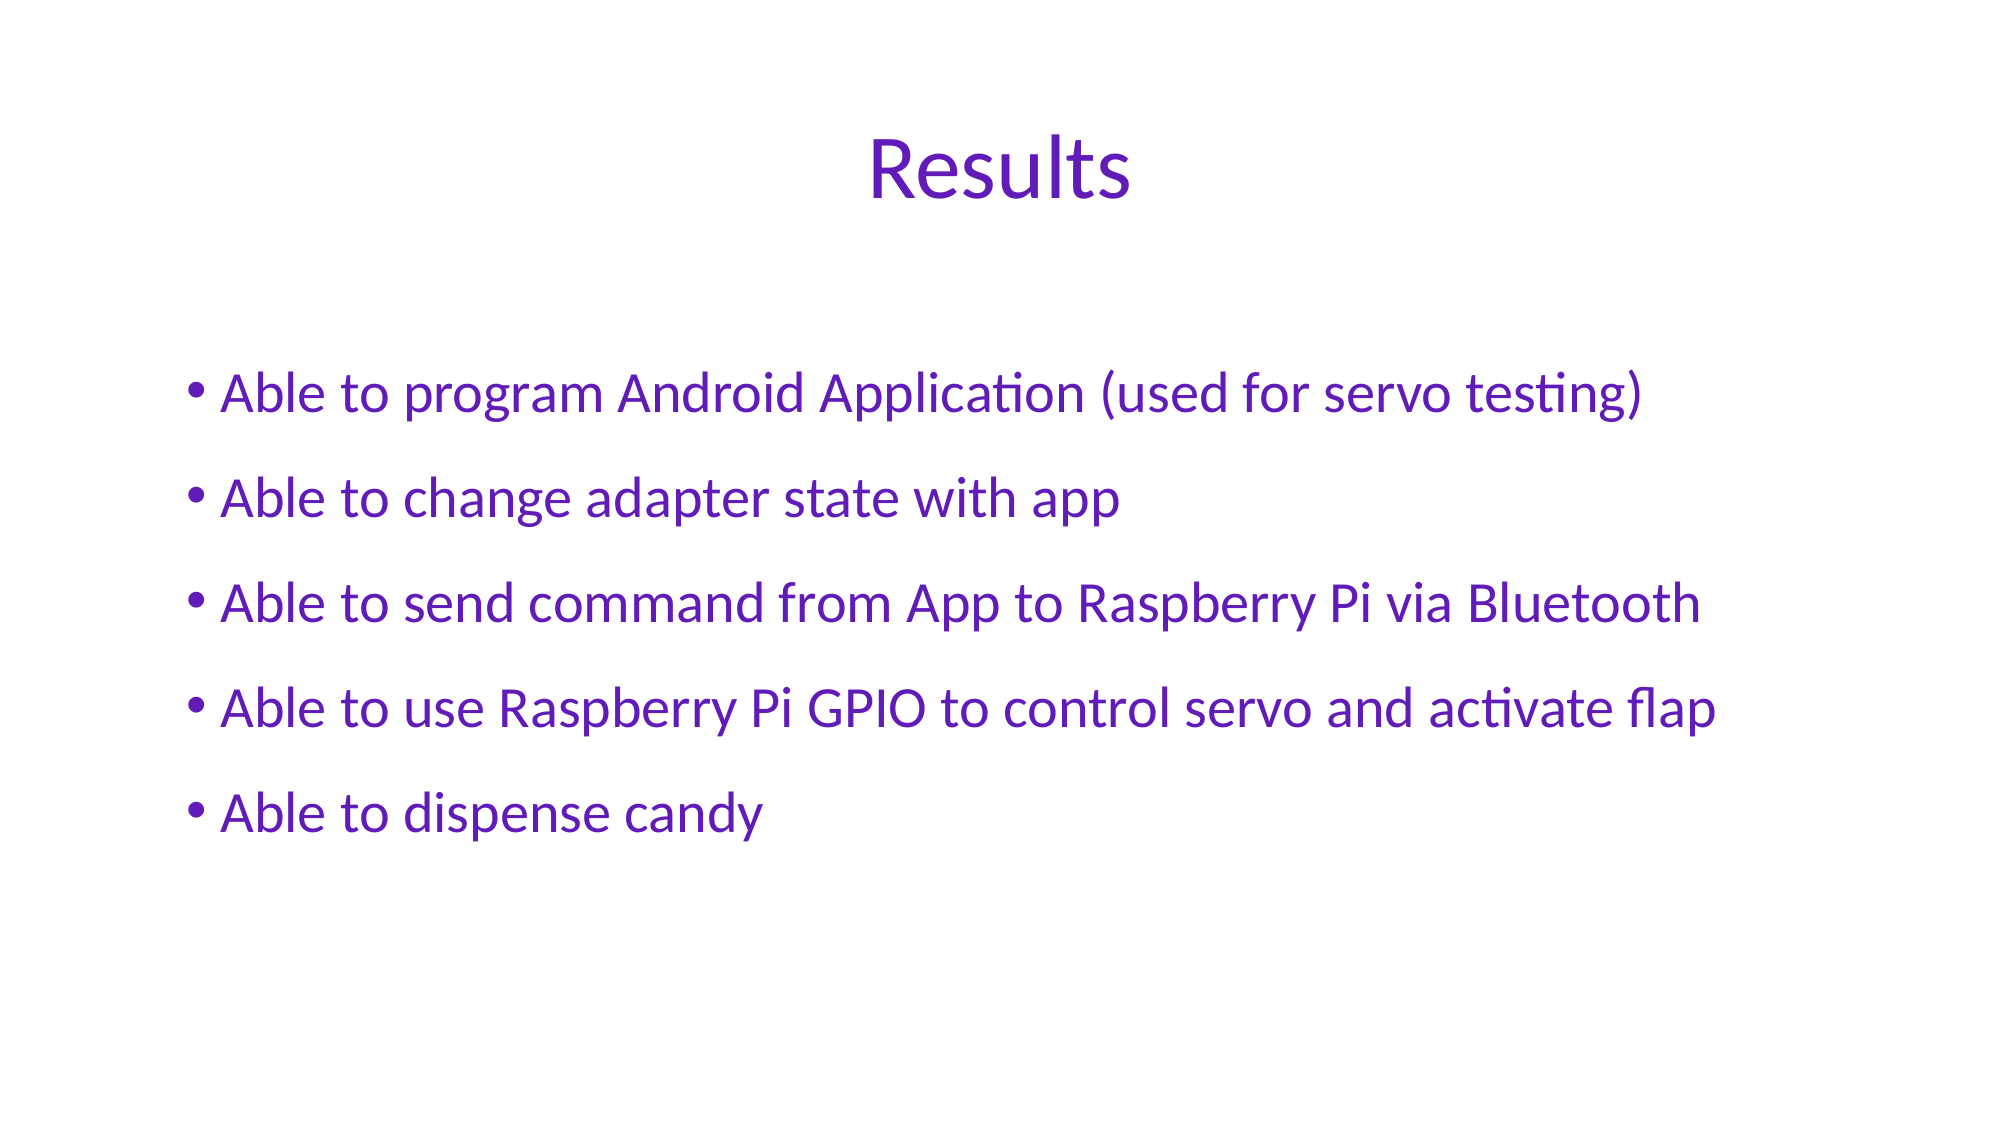

# Results
 Able to program Android Application (used for servo testing)
 Able to change adapter state with app
 Able to send command from App to Raspberry Pi via Bluetooth
 Able to use Raspberry Pi GPIO to control servo and activate flap
 Able to dispense candy